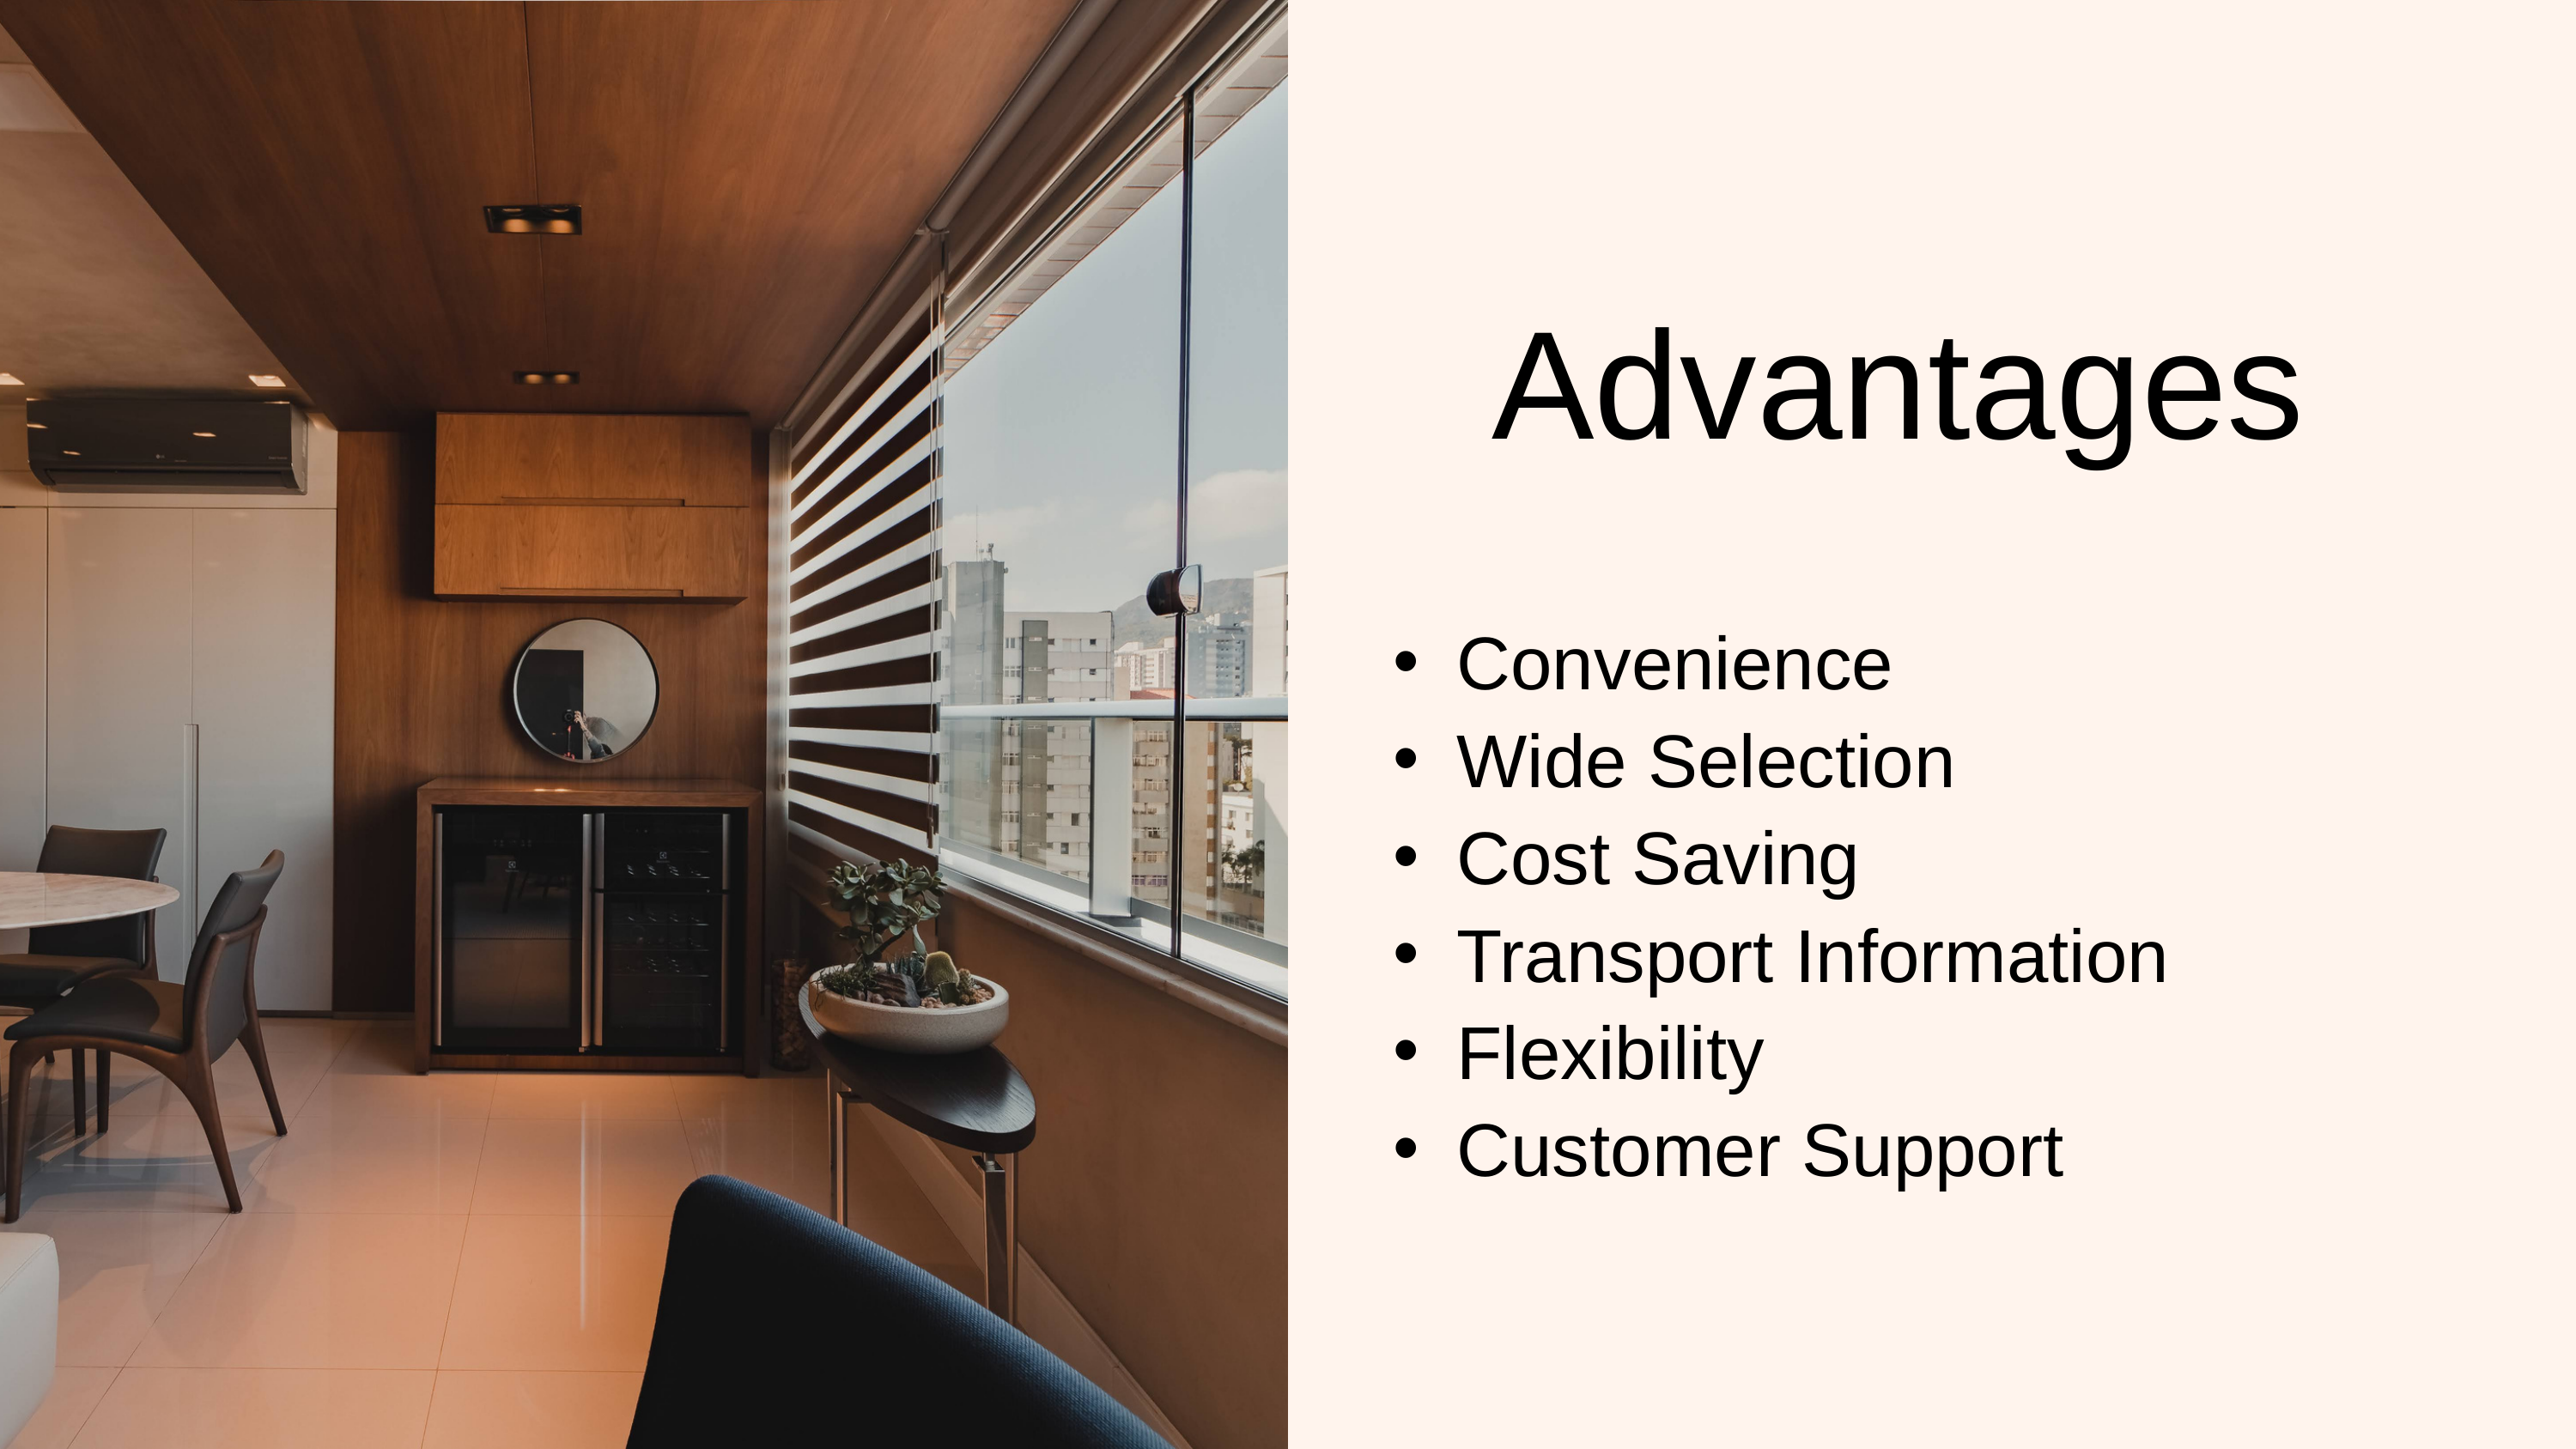

Advantages

Convenience
Wide Selection
Cost Saving
Transport Information
Flexibility
Customer Support